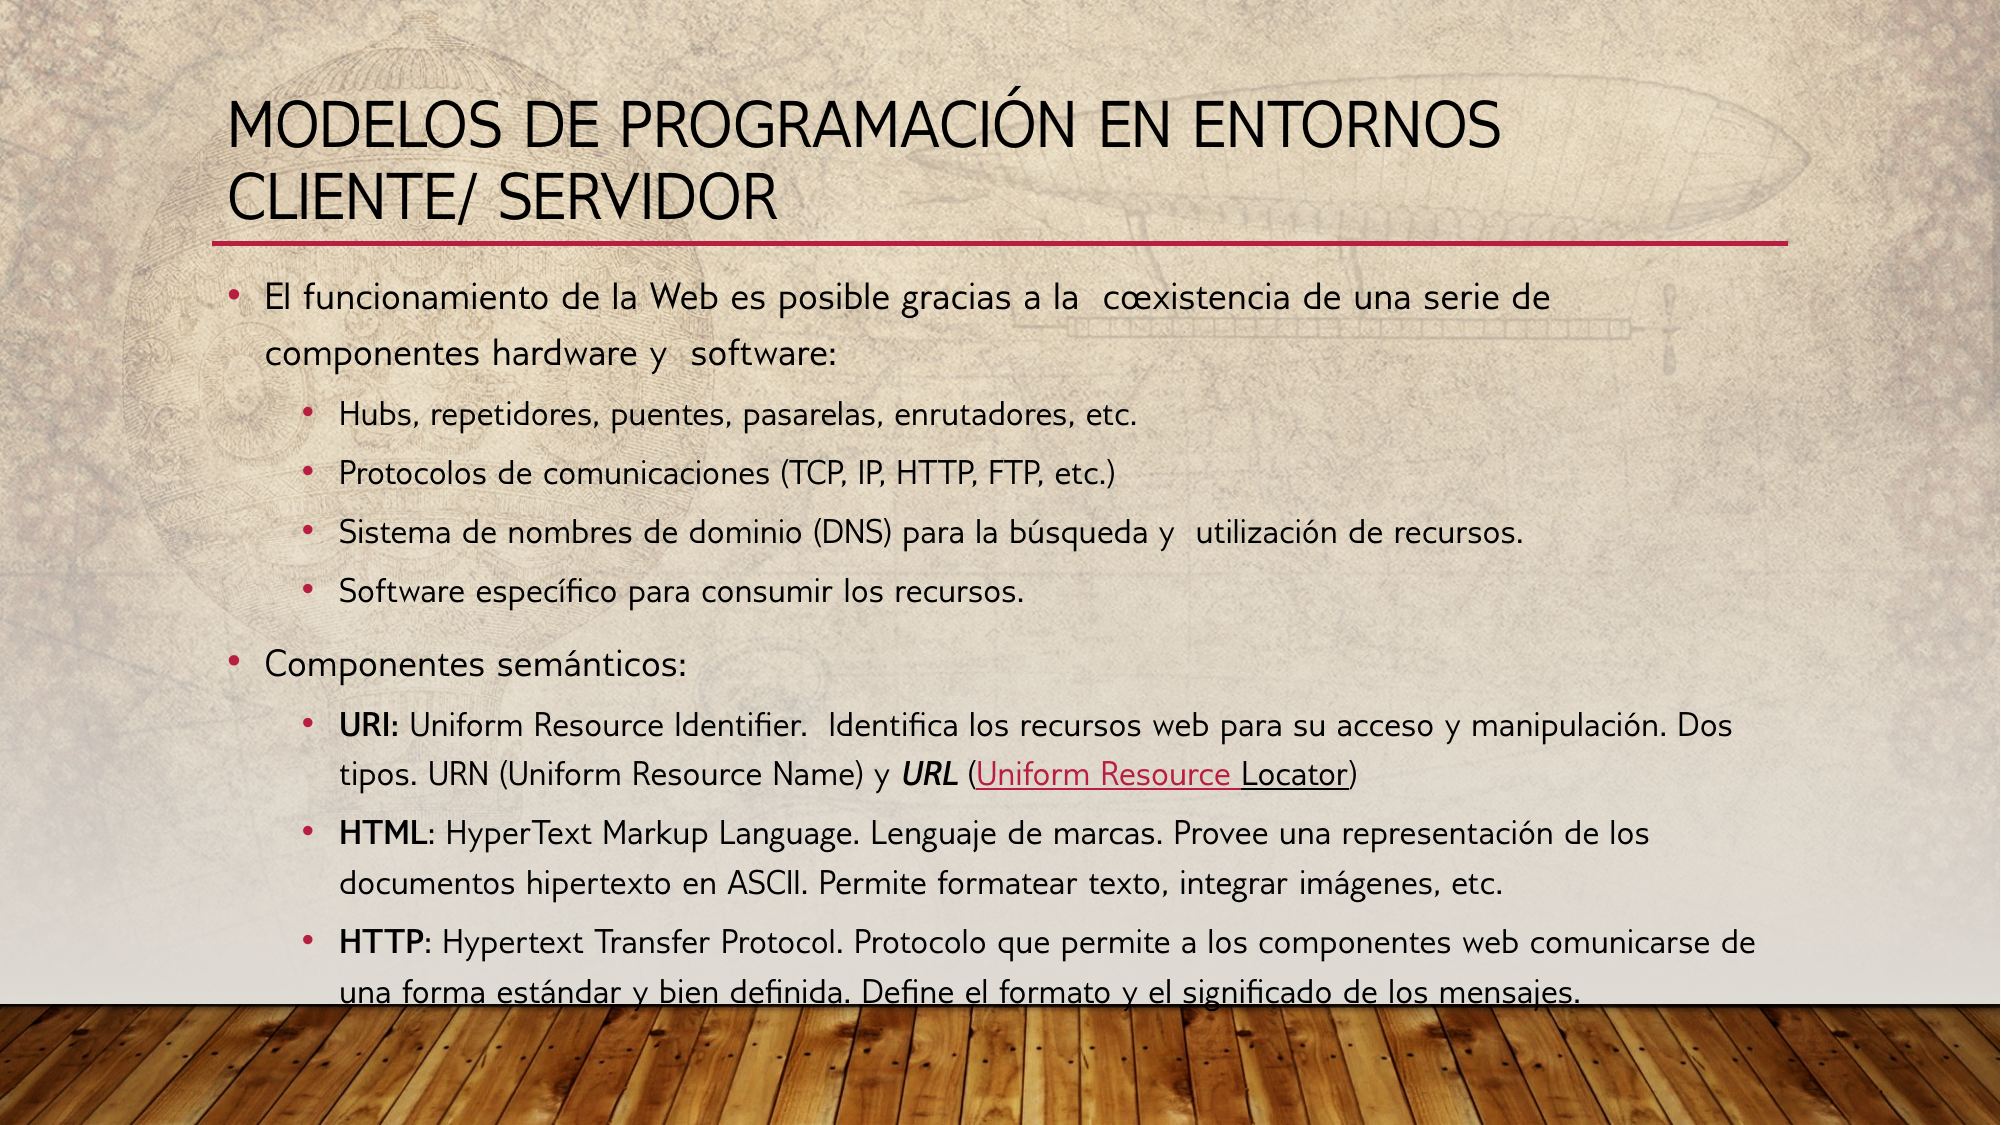

# Modelos de programación en entornos cliente/ servidor
El funcionamiento de la Web es posible gracias a la  coexistencia de una serie de componentes hardware y  software:
Hubs, repetidores, puentes, pasarelas, enrutadores, etc.
Protocolos de comunicaciones (TCP, IP, HTTP, FTP, etc.)
Sistema de nombres de dominio (DNS) para la búsqueda y  utilización de recursos.
Software específico para consumir los recursos.
Componentes semánticos:
URI: Uniform Resource Identifier.  Identifica los recursos web para su acceso y manipulación. Dos tipos. URN (Uniform Resource Name) y URL (Uniform Resource Locator)
HTML: HyperText Markup Language. Lenguaje de marcas. Provee una representación de los documentos hipertexto en ASCII. Permite formatear texto, integrar imágenes, etc.
HTTP: Hypertext Transfer Protocol. Protocolo que permite a los componentes web comunicarse de una forma estándar y bien definida. Define el formato y el significado de los mensajes.